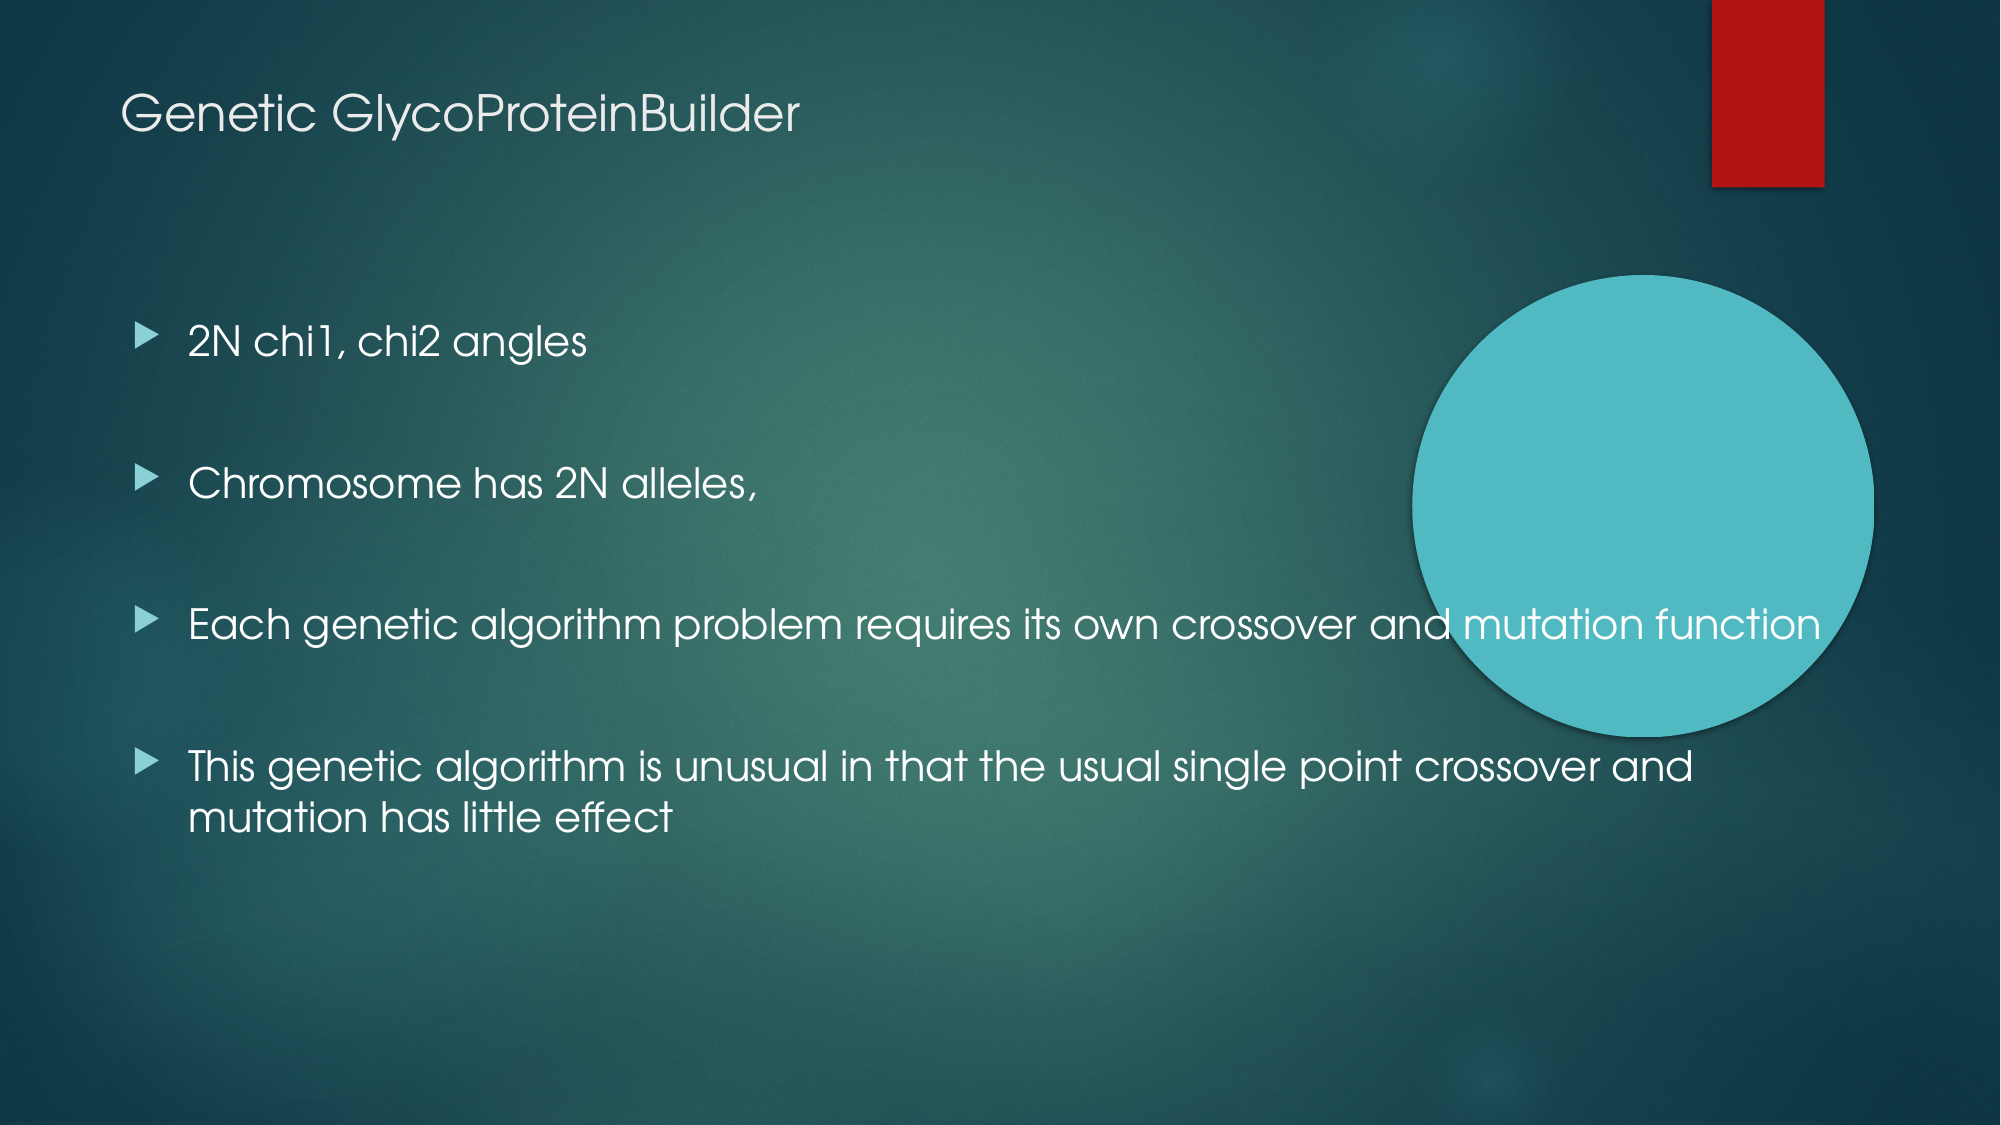

Genetic GlycoProteinBuilder

2N chi1, chi2 angles

Chromosome has 2N alleles,

Each genetic algorithm problem requires its own crossover and mutation function

This genetic algorithm is unusual in that the usual single point crossover and mutation has little effect